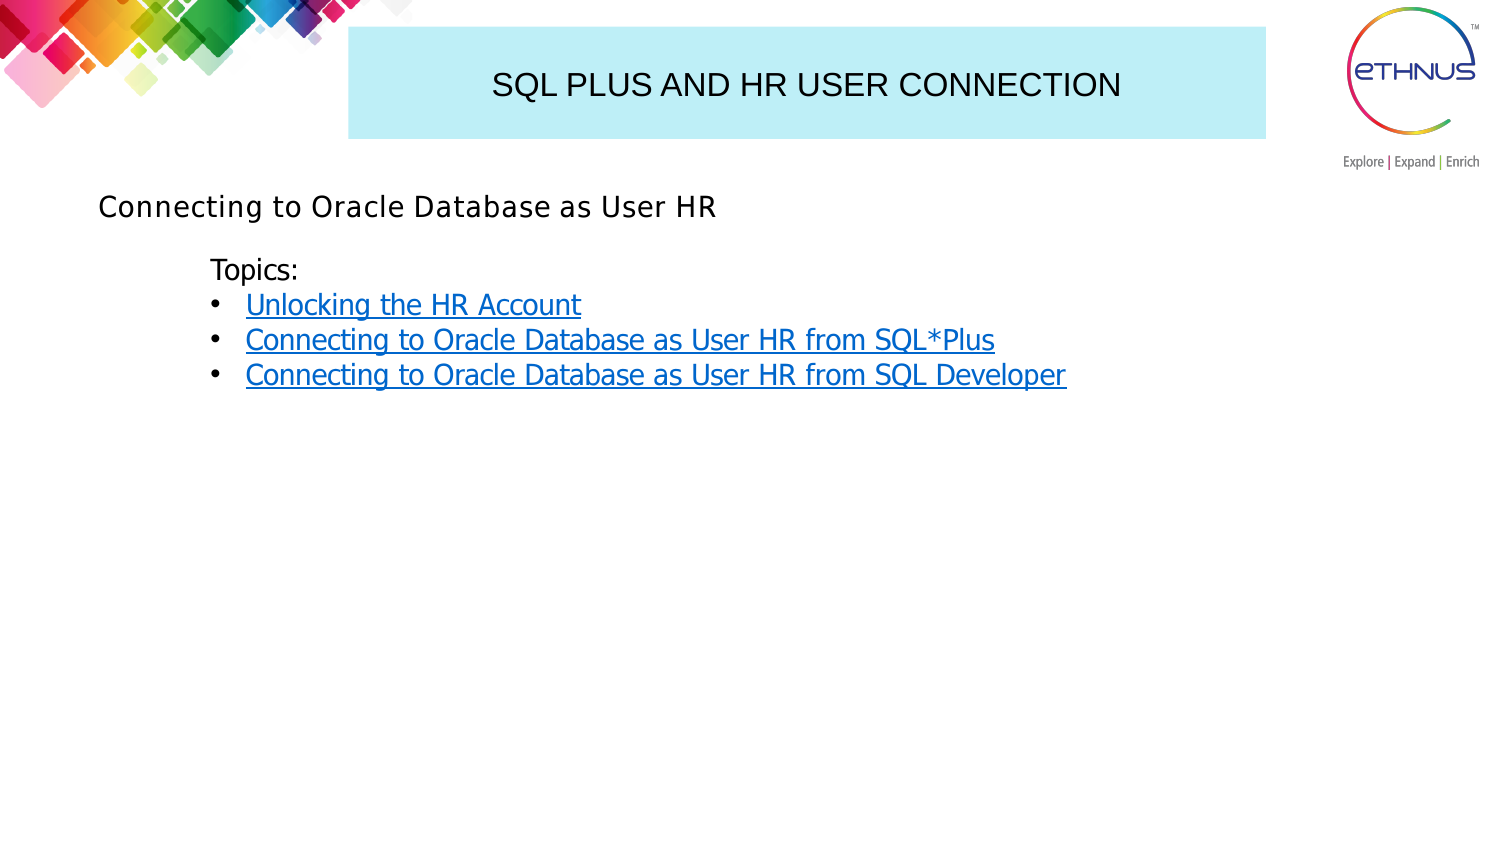

# SQL PLUS AND HR USER CONNECTION
Connecting to Oracle Database as User HR
Topics:
Unlocking the HR Account
Connecting to Oracle Database as User HR from SQL*Plus
Connecting to Oracle Database as User HR from SQL Developer